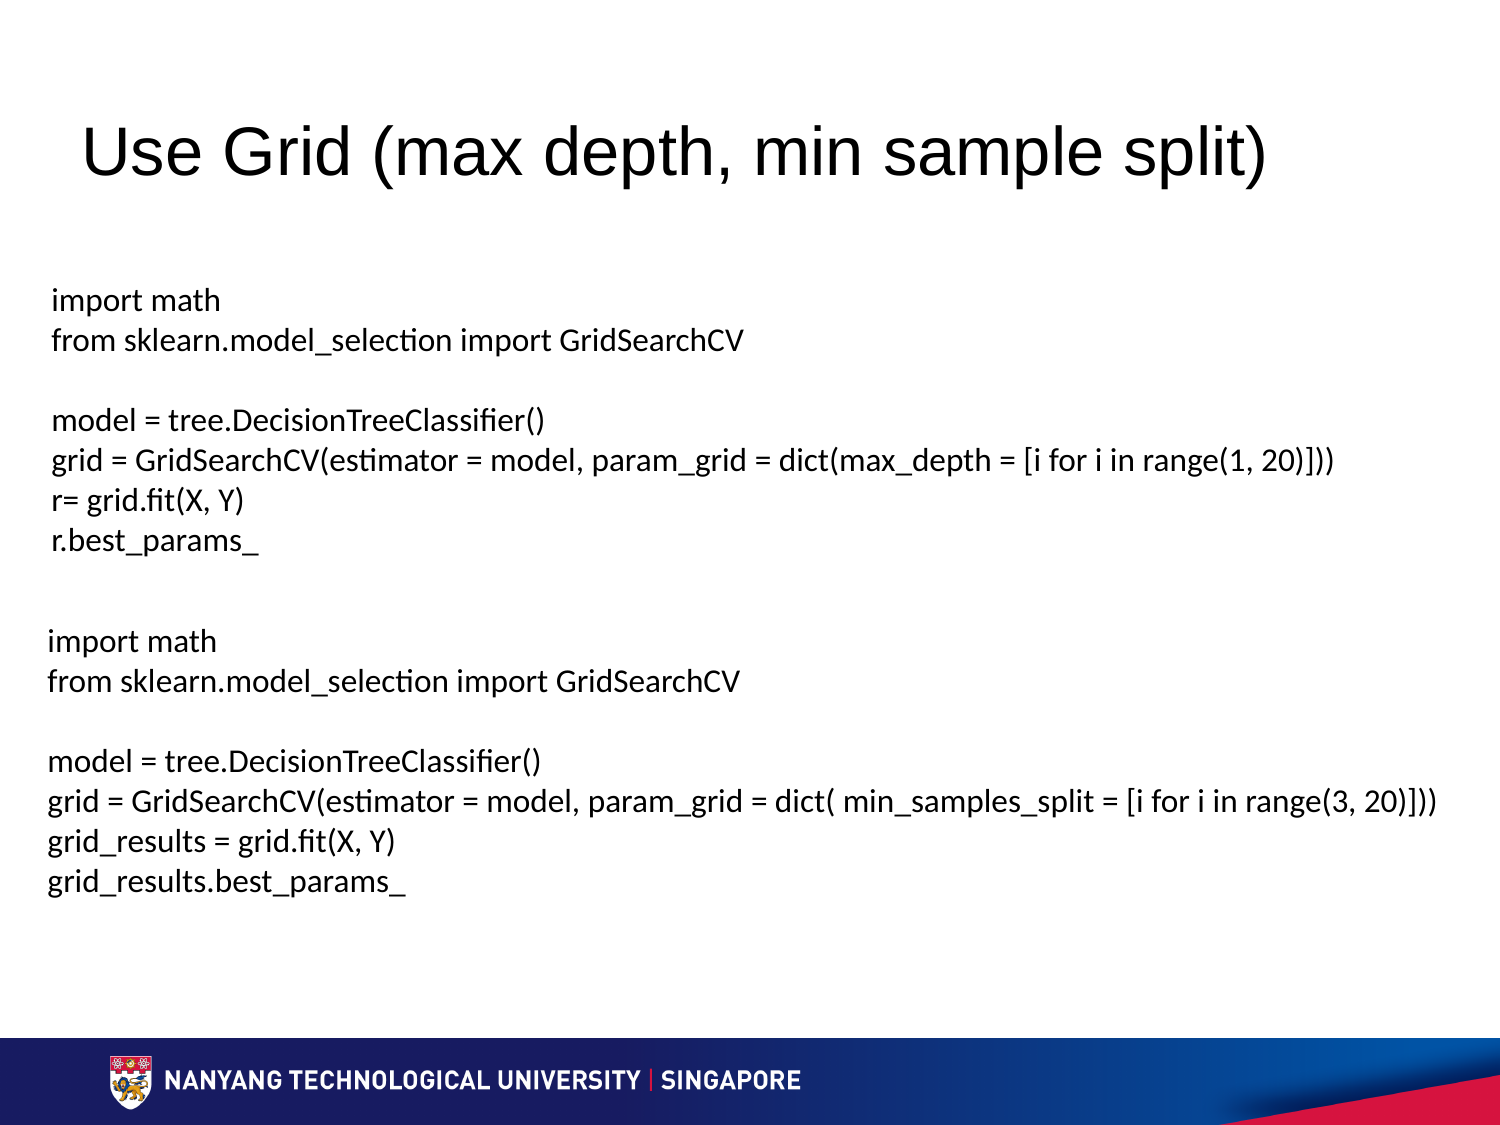

# Use Grid (max depth, min sample split)
import math
from sklearn.model_selection import GridSearchCV

model = tree.DecisionTreeClassifier()
grid = GridSearchCV(estimator = model, param_grid = dict(max_depth = [i for i in range(1, 20)]))
r= grid.fit(X, Y)
r.best_params_
import math
from sklearn.model_selection import GridSearchCV

model = tree.DecisionTreeClassifier()
grid = GridSearchCV(estimator = model, param_grid = dict( min_samples_split = [i for i in range(3, 20)]))
grid_results = grid.fit(X, Y)
grid_results.best_params_